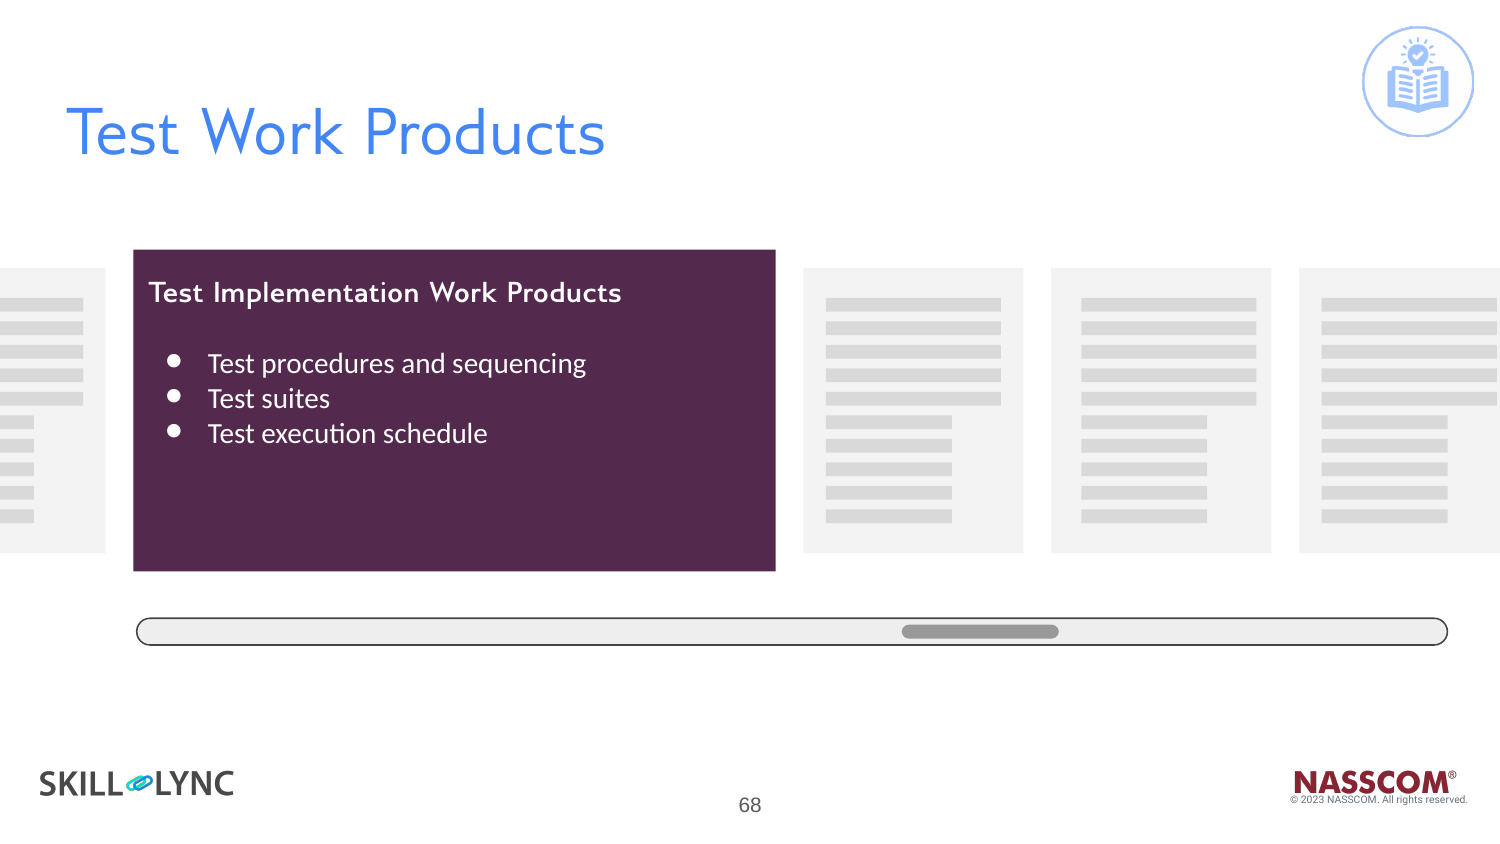

# Test Work Products

Test Implementation Work Products

Test procedures and sequencing
Test suites
Test execution schedule

68